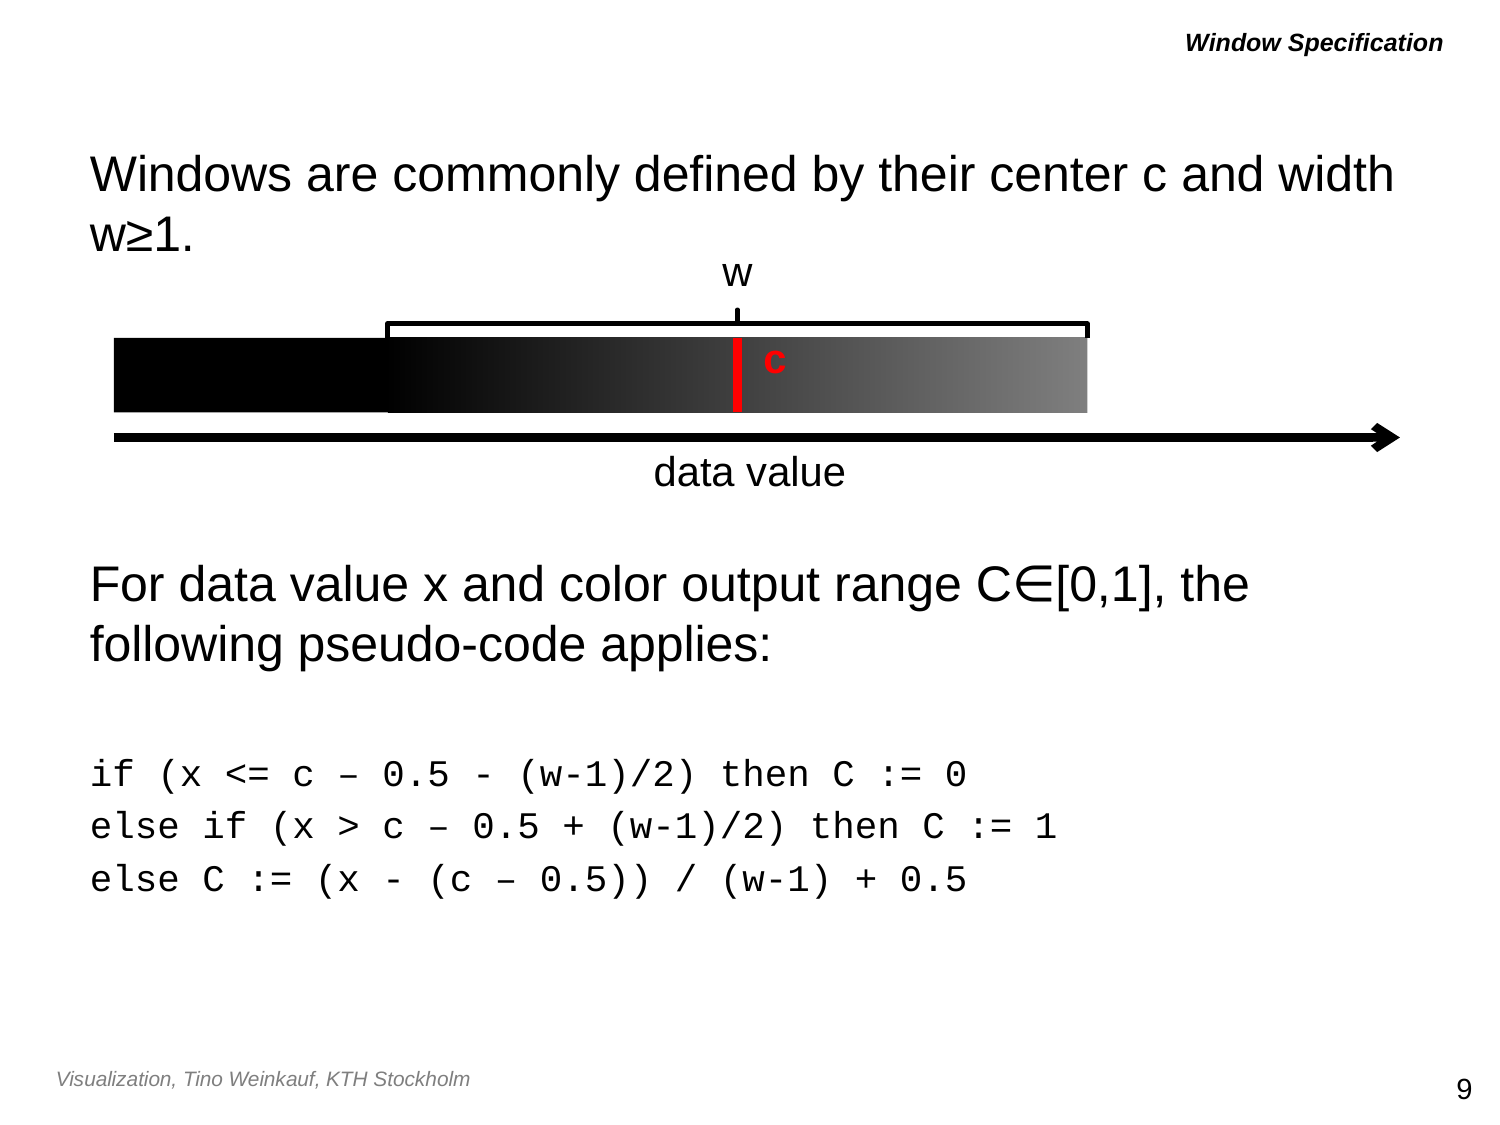

# Window Specification
Windows are commonly defined by their center c and width w≥1.

For data value x and color output range C∈[0,1], the following pseudo-code applies:

if (x <= c – 0.5 - (w-1)/2) then C := 0
else if (x > c – 0.5 + (w-1)/2) then C := 1
else C := (x - (c – 0.5)) / (w-1) + 0.5

w
c

data value
9